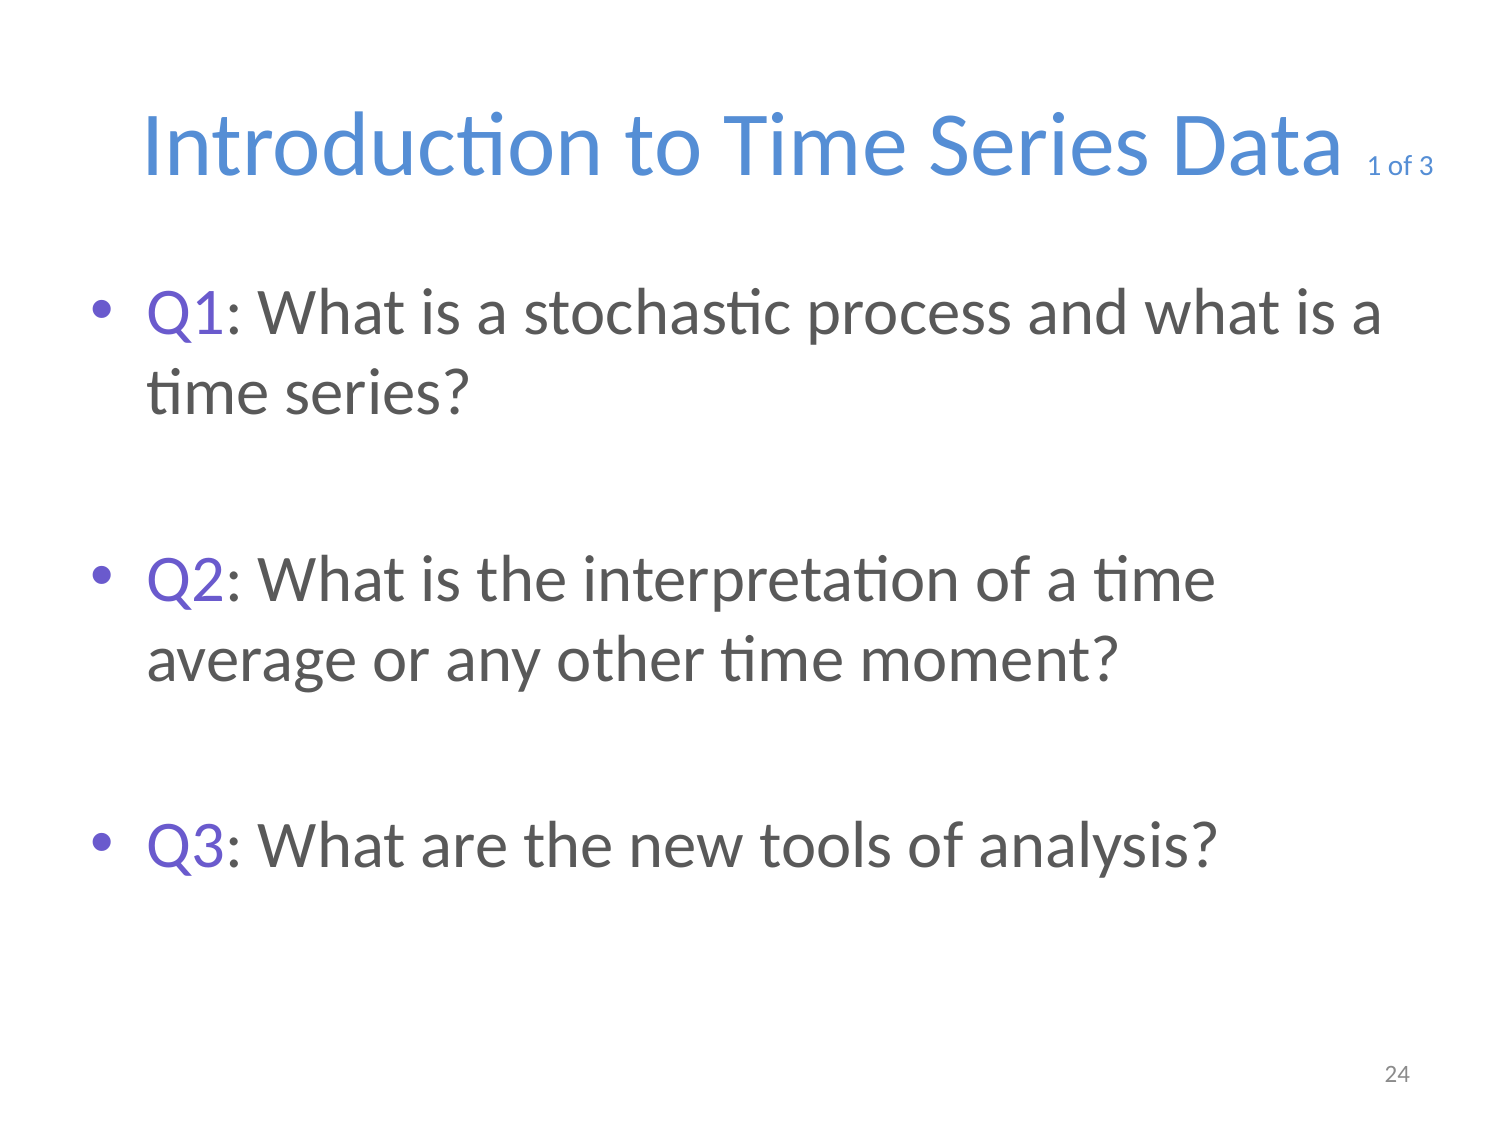

# Introduction to Time Series Data 1 of 3
Q1: What is a stochastic process and what is a time series?

Q2: What is the interpretation of a time average or any other time moment?

Q3: What are the new tools of analysis?

24